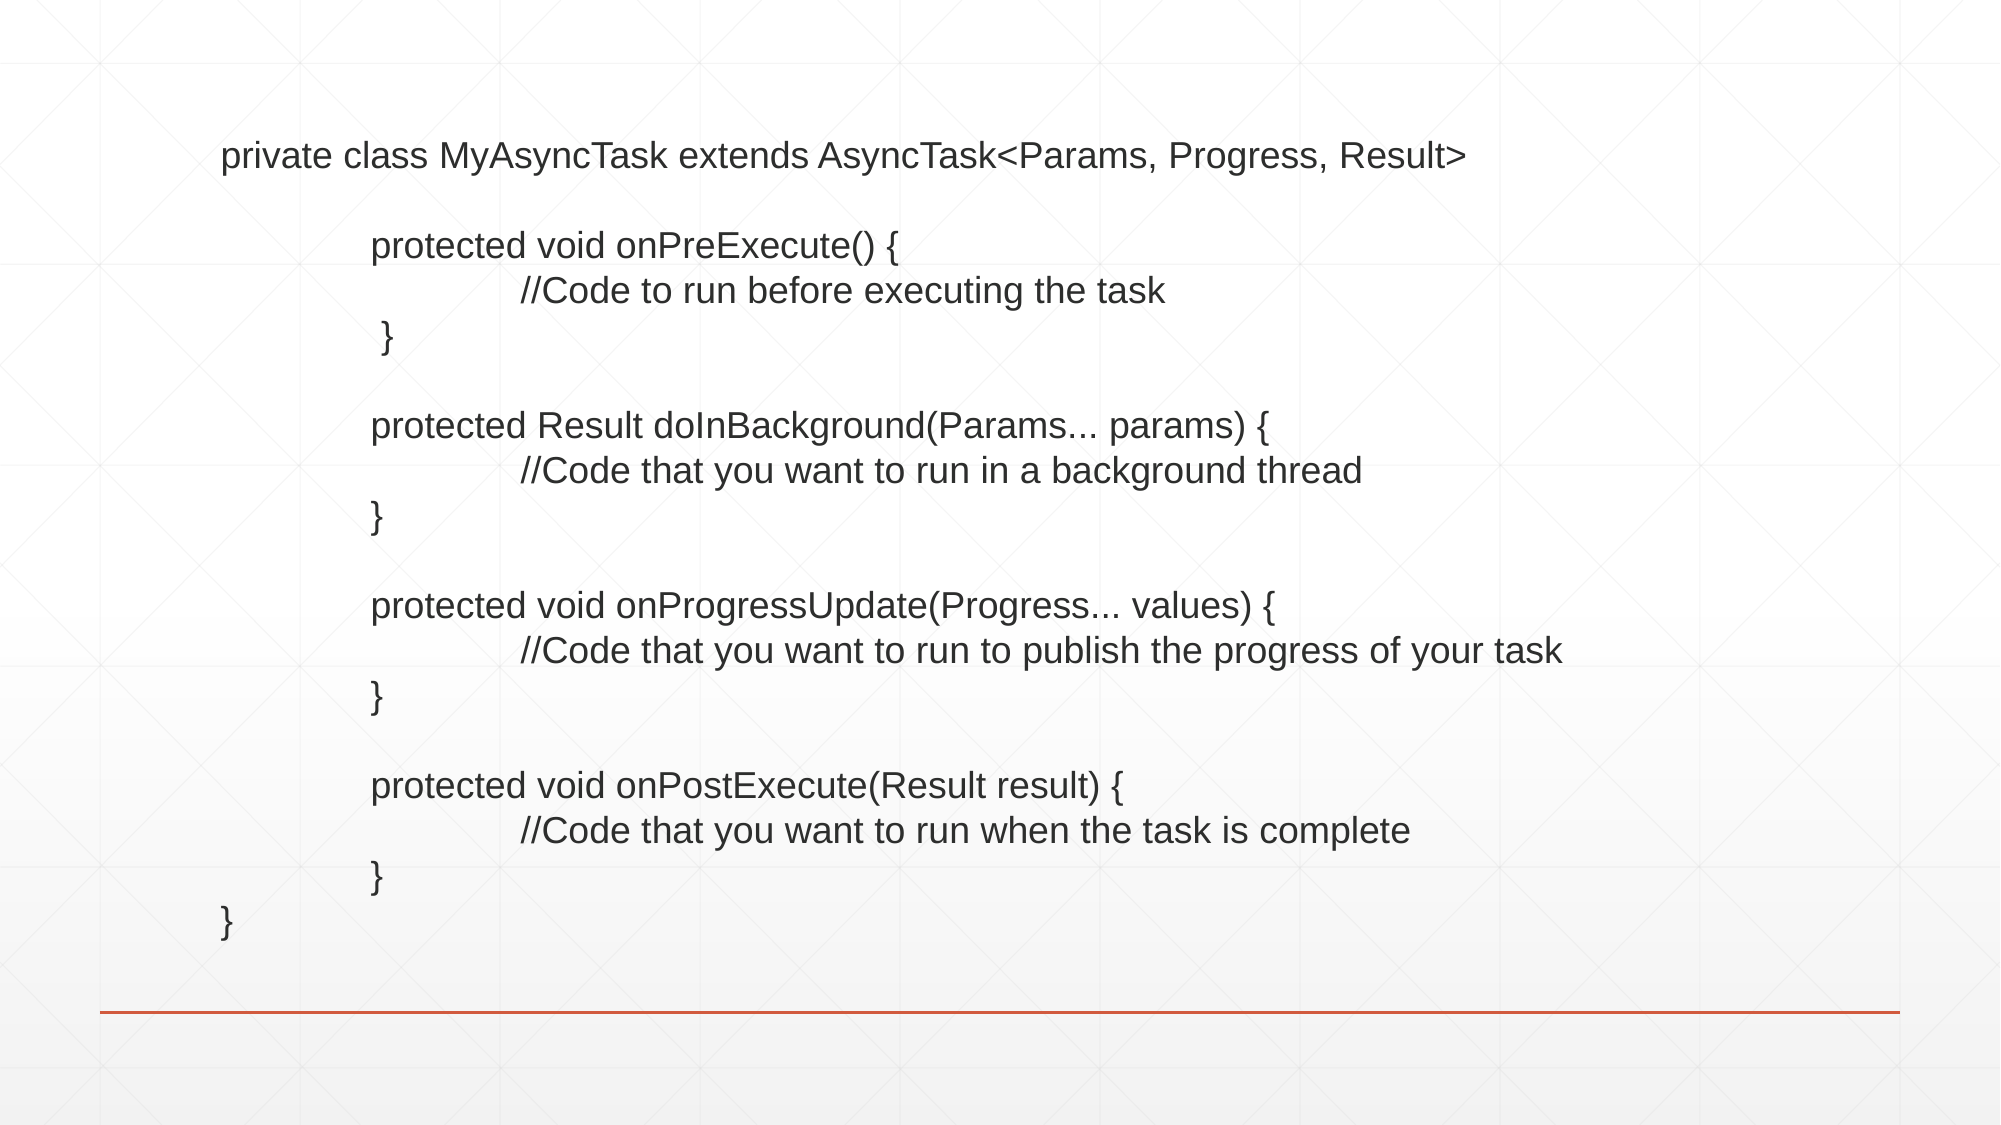

private class MyAsyncTask extends AsyncTask<Params, Progress, Result>

	protected void onPreExecute() {
		//Code to run before executing the task
	 }

	protected Result doInBackground(Params... params) {
		//Code that you want to run in a background thread
	}

	protected void onProgressUpdate(Progress... values) {
		//Code that you want to run to publish the progress of your task
	}

	protected void onPostExecute(Result result) {
		//Code that you want to run when the task is complete
	}
}